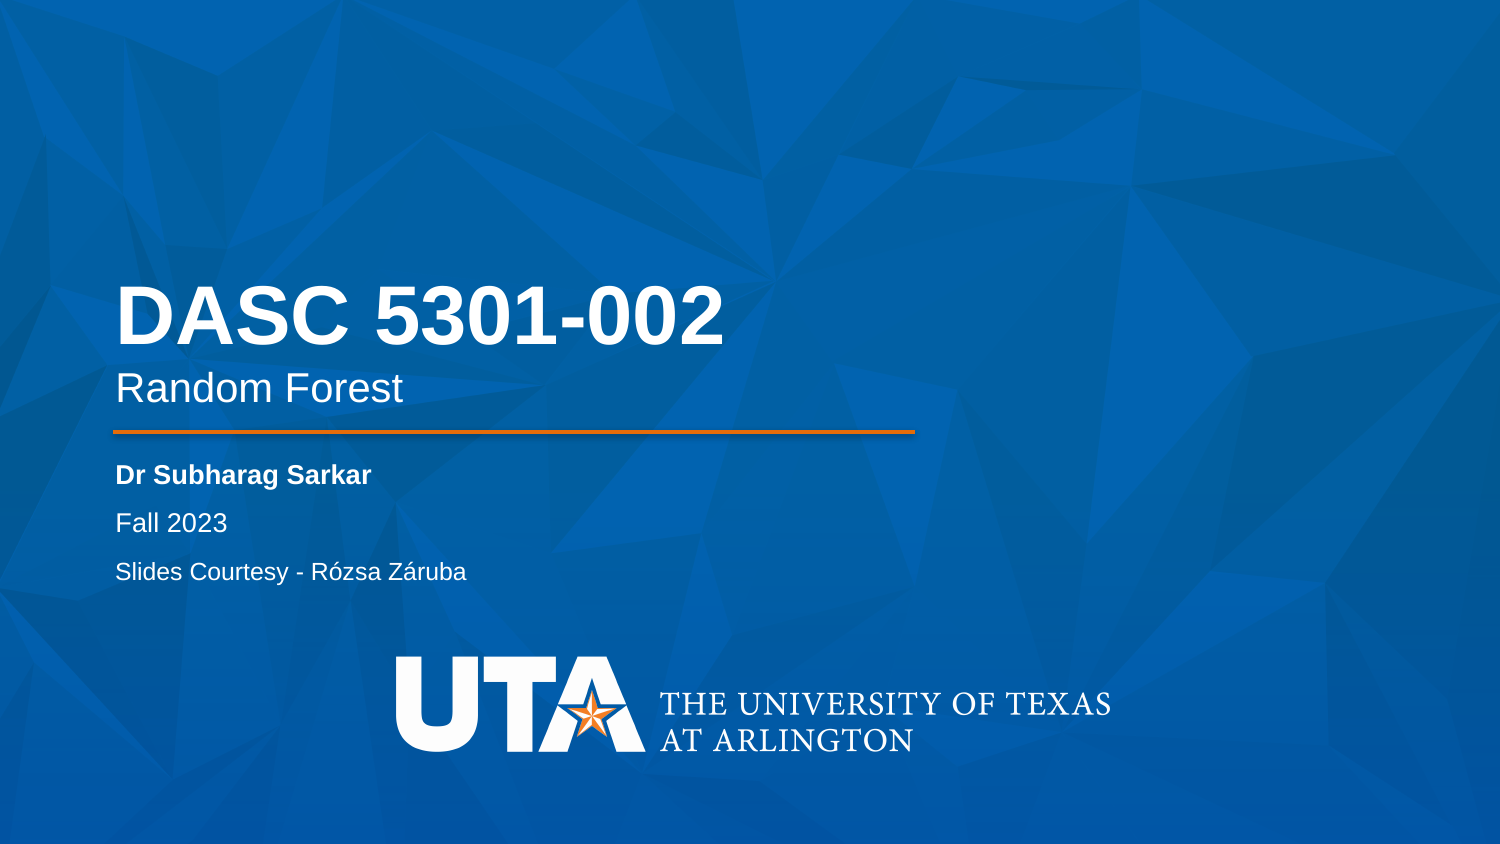

# DASC 5301-002
Random Forest
Dr Subharag Sarkar
Fall 2023
Slides Courtesy - Rózsa Záruba